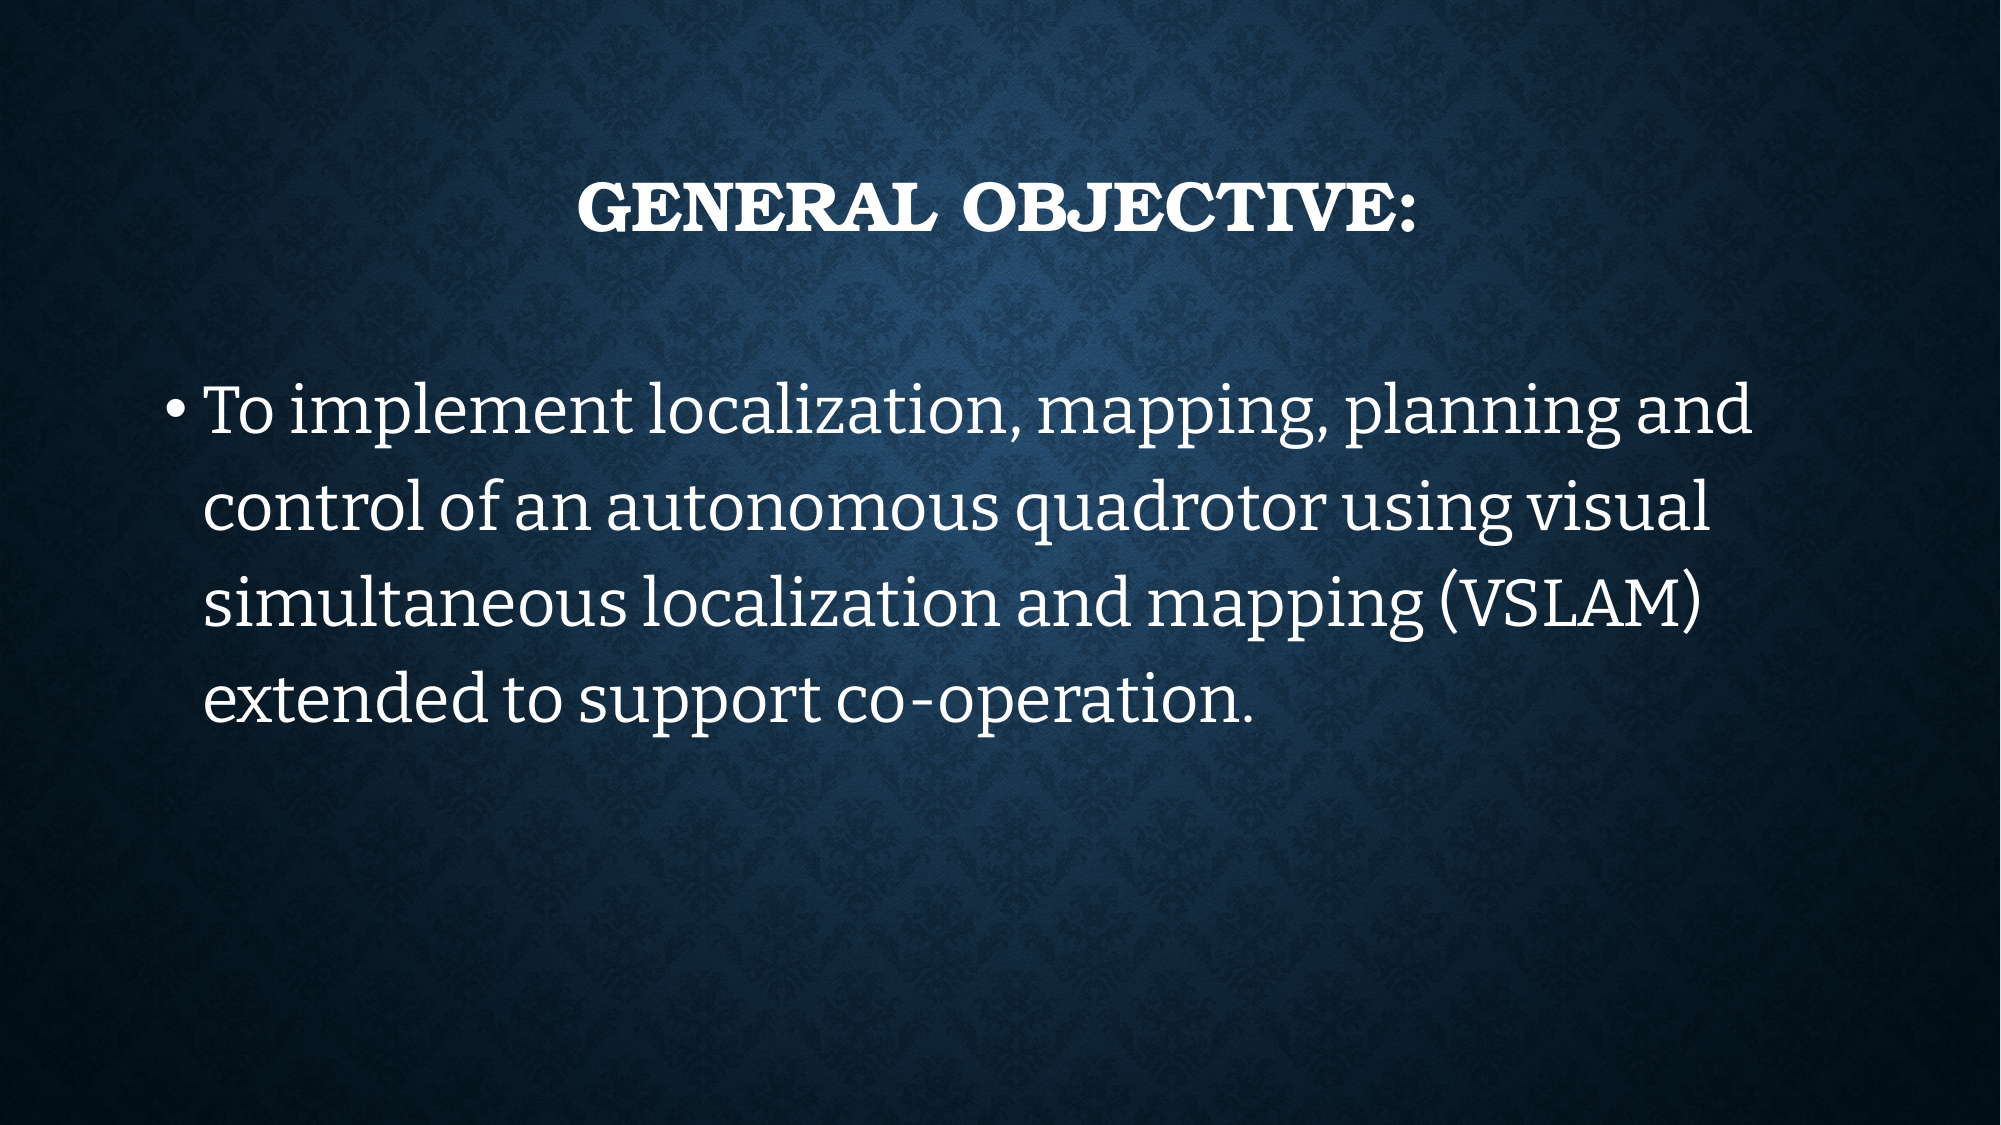

# General Objective:
To implement localization, mapping, planning and control of an autonomous quadrotor using visual simultaneous localization and mapping (VSLAM) extended to support co-operation.